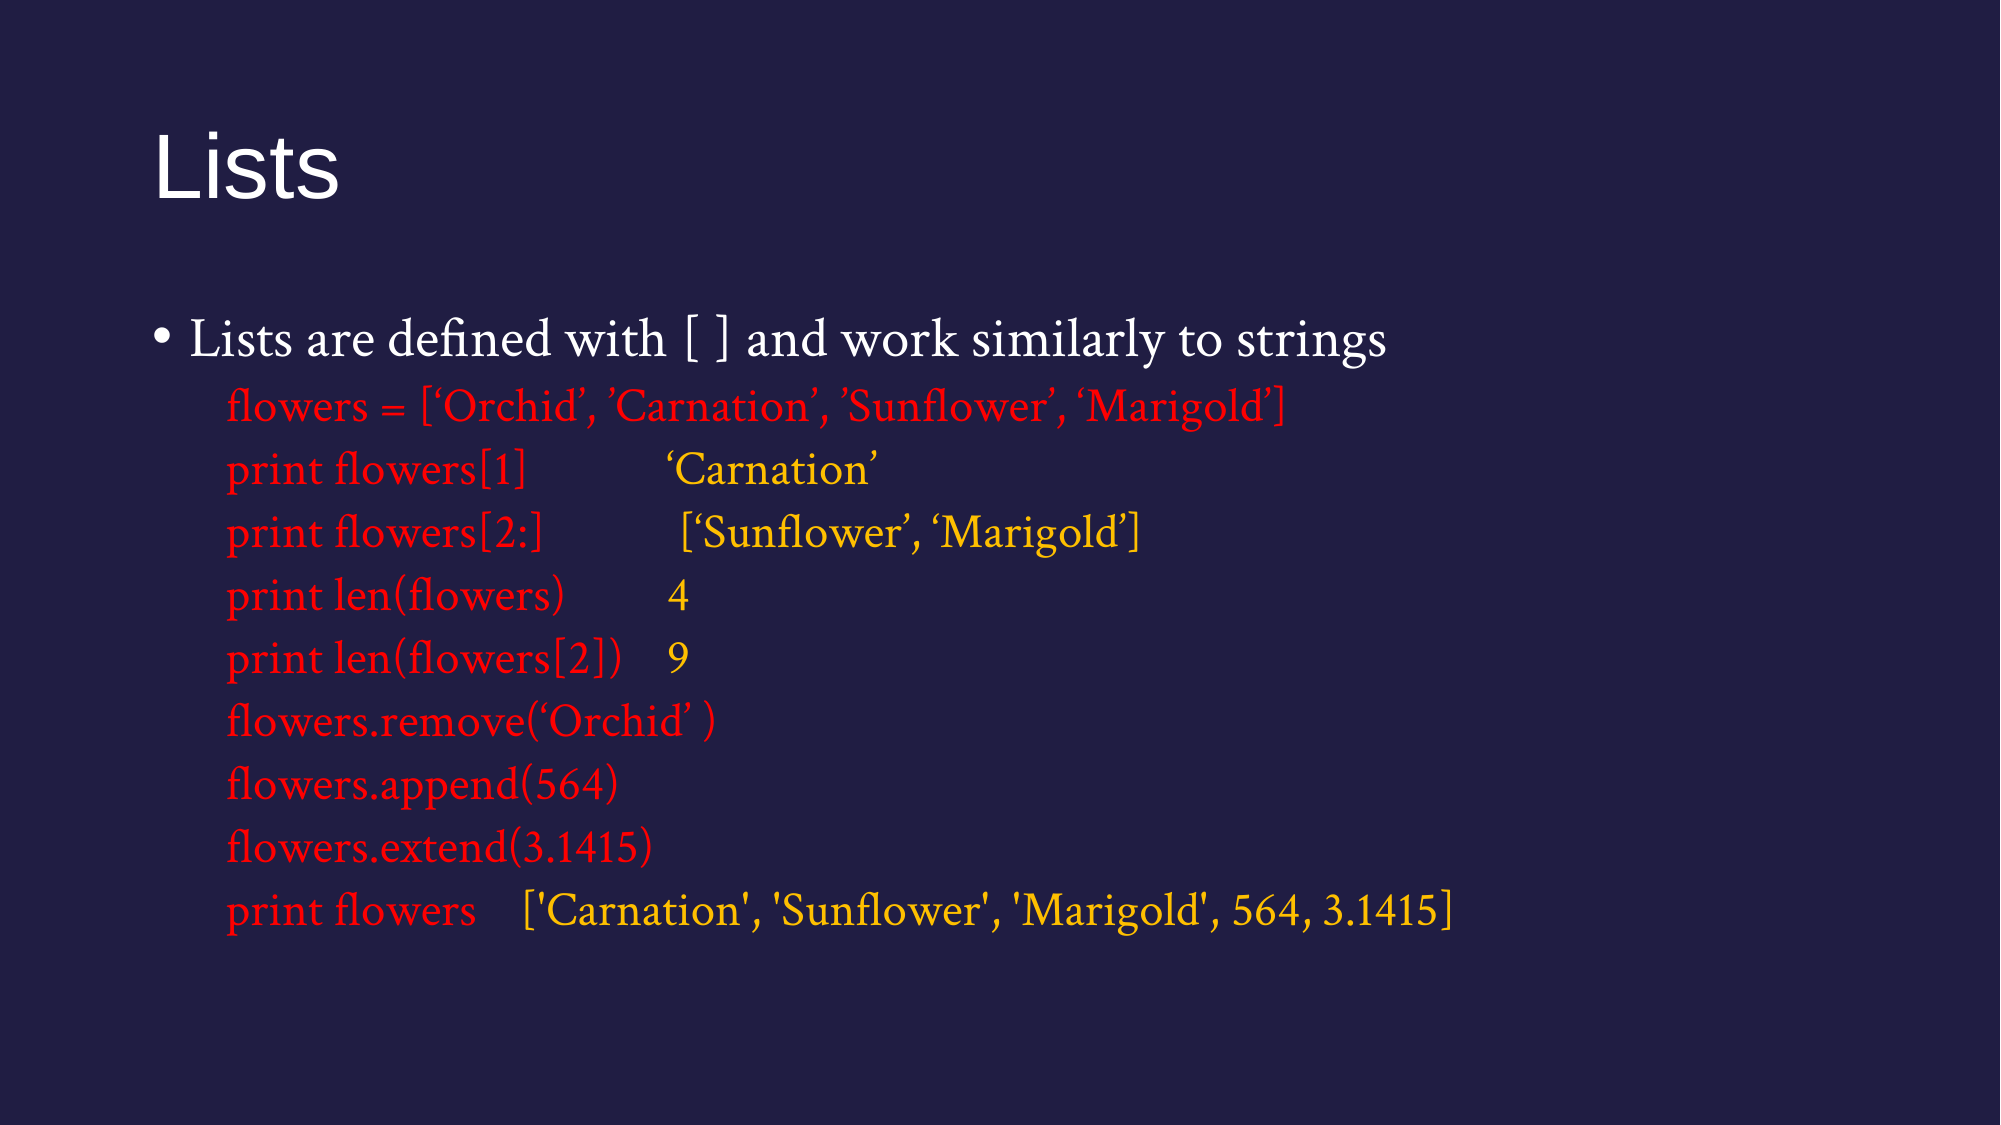

# Lists
Lists are defined with [ ] and work similarly to strings
			flowers = [‘Orchid’, ’Carnation’, ’Sunflower’, ‘Marigold’]
			print flowers[1]		‘Carnation’
			print flowers[2:]	 [‘Sunflower’, ‘Marigold’]
			print len(flowers)	4
			print len(flowers[2])	9
			flowers.remove(‘Orchid’ )
			flowers.append(564)
			flowers.extend(3.1415)
			print flowers	['Carnation', 'Sunflower', 'Marigold', 564, 3.1415]